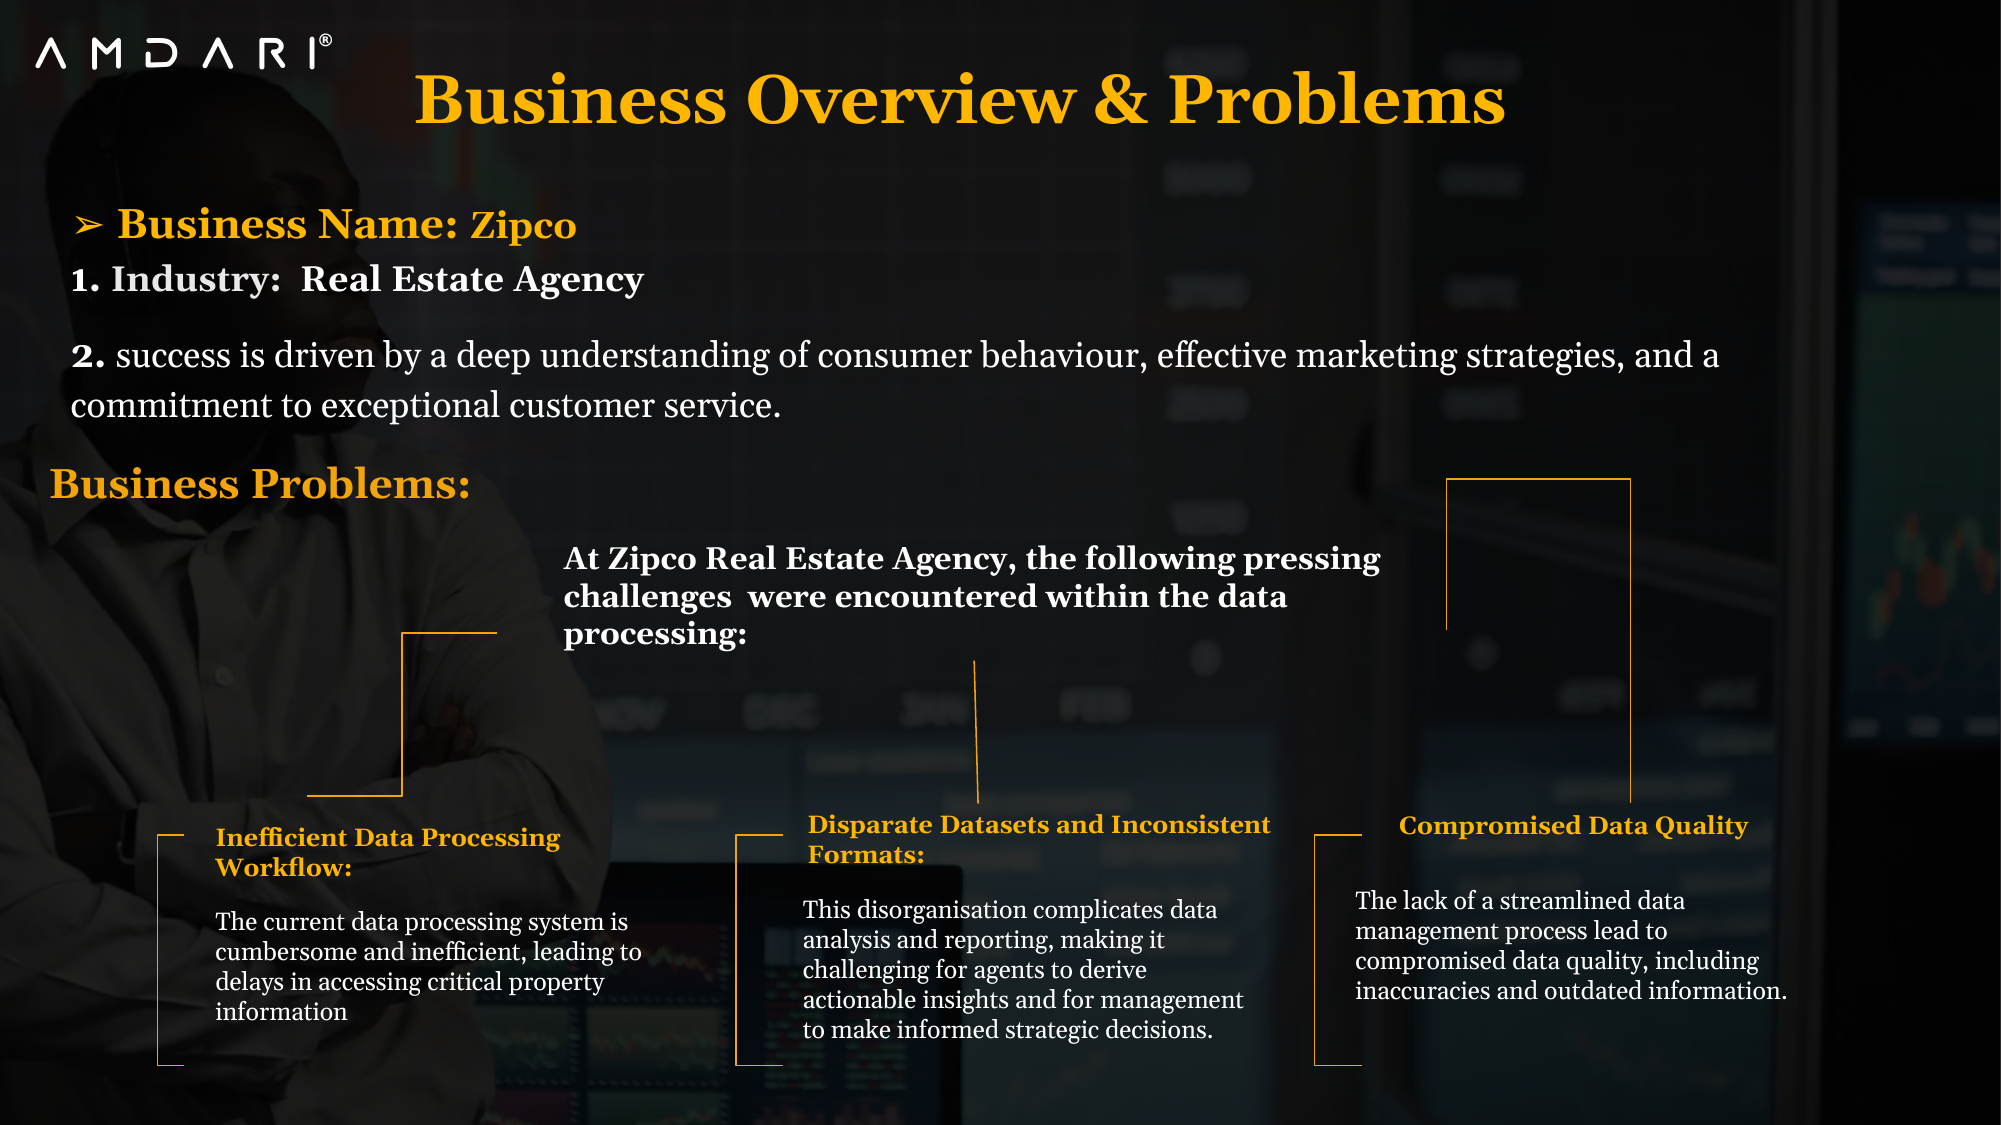

Business Overview & Problems
➢ Business Name: Zipco
1. Industry:  Real Estate Agency
2. success is driven by a deep understanding of consumer behaviour, effective marketing strategies, and a commitment to exceptional customer service.
Business Problems:

At Zipco Real Estate Agency, the following pressing challenges  were encountered within the data processing:

Disparate Datasets and Inconsistent Formats:

Compromised Data Quality

Inefficient Data Processing Workflow:

The lack of a streamlined data management process lead to compromised data quality, including inaccuracies and outdated information.
This disorganisation complicates data analysis and reporting, making it challenging for agents to derive actionable insights and for management to make informed strategic decisions.
The current data processing system is cumbersome and inefficient, leading to delays in accessing critical property information